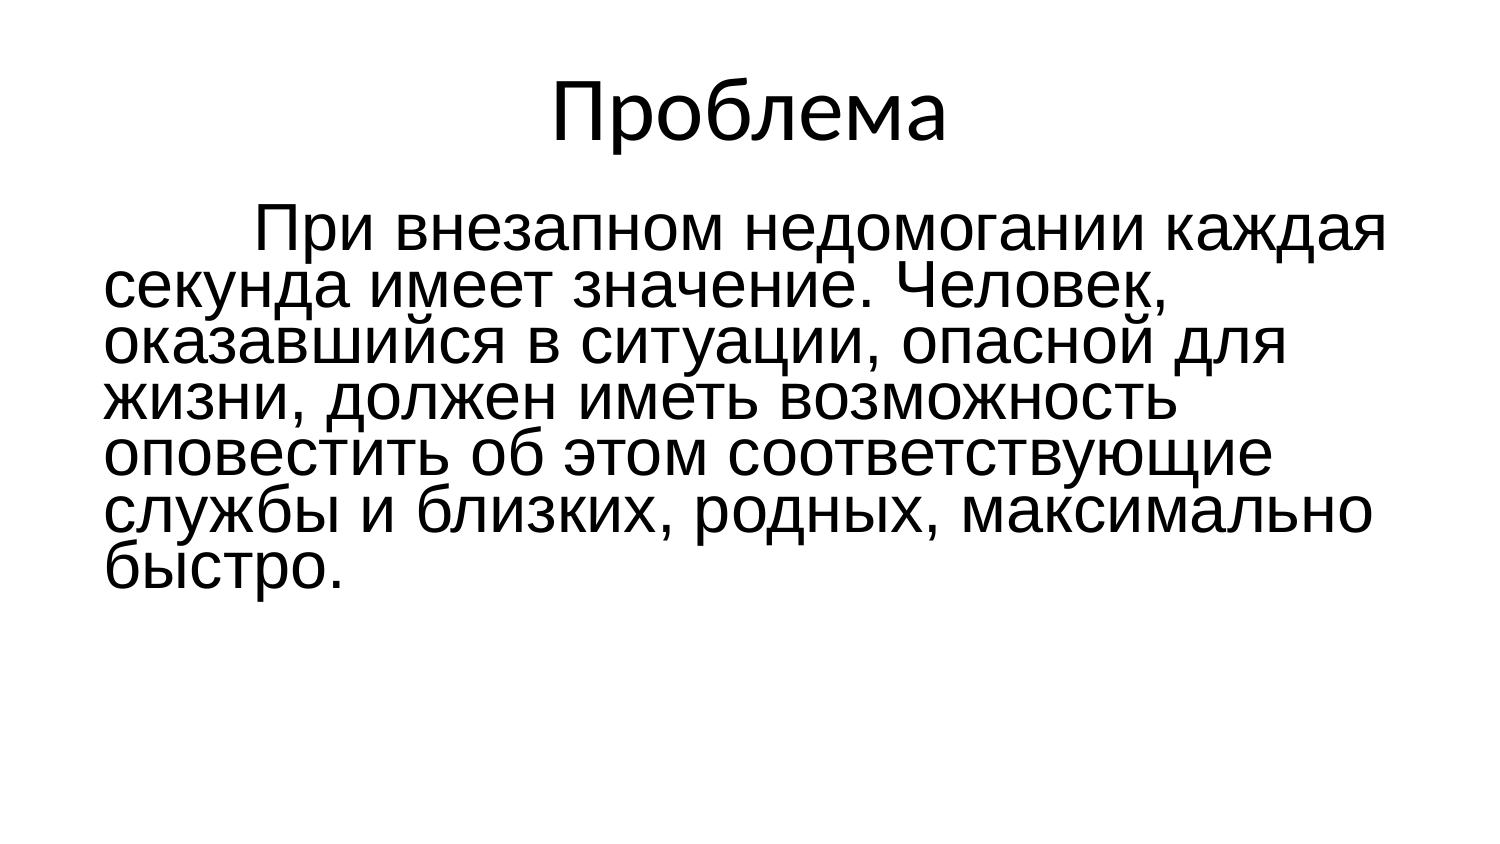

# Проблема
	При внезапном недомогании каждая секунда имеет значение. Человек, оказавшийся в ситуации, опасной для жизни, должен иметь возможность оповестить об этом соответствующие службы и близких, родных, максимально быстро.